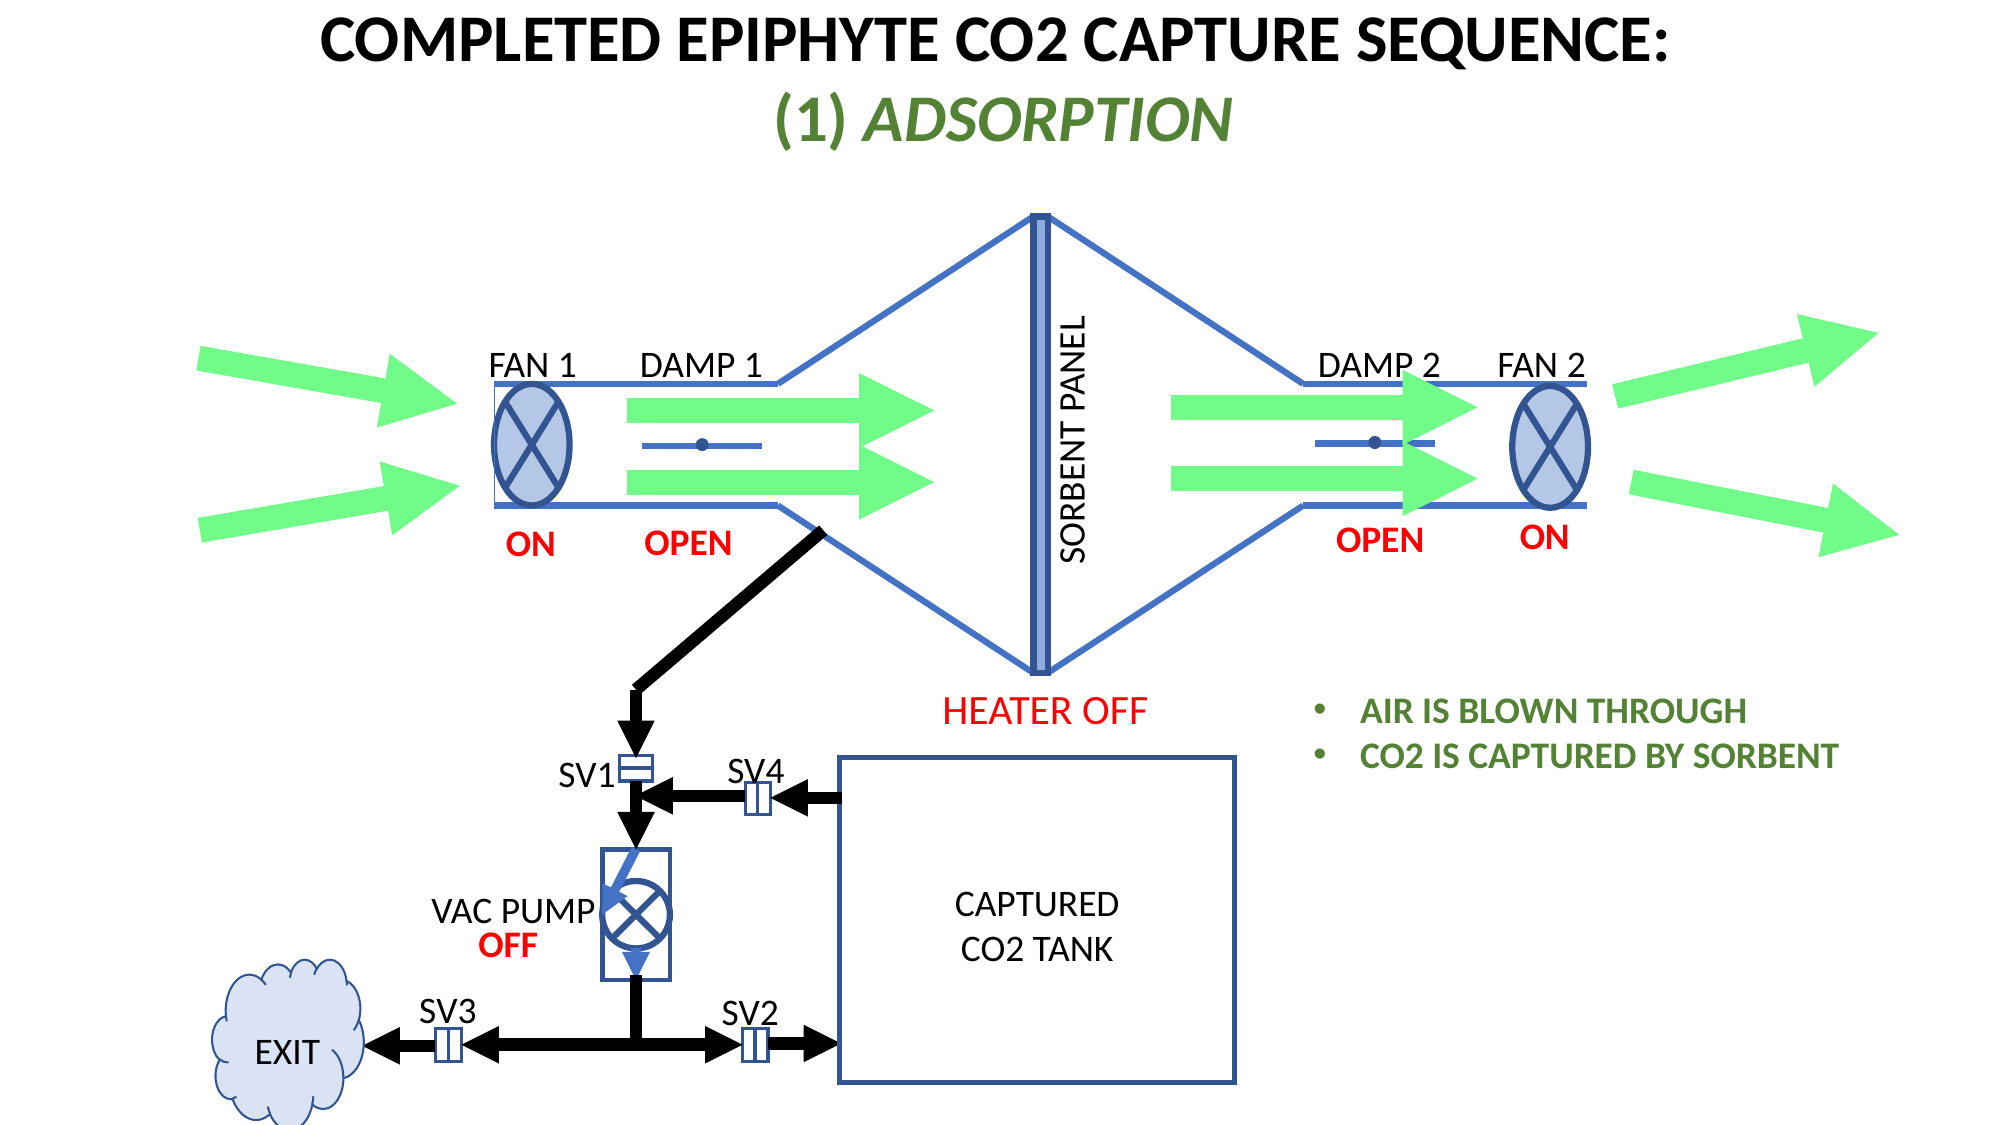

COMPLETED EPIPHYTE CO2 CAPTURE SEQUENCE:
(1) ADSORPTION

FAN 1
DAMP 1
DAMP 2
FAN 2

SORBENT PANEL

ON
OPEN
OPEN
ON
HEATER OFF
AIR IS BLOWN THROUGH
CO2 IS CAPTURED BY SORBENT
SV4

CAPTURED CO2 TANK
SV1

VAC PUMP

OFF

SV3
SV2
EXIT